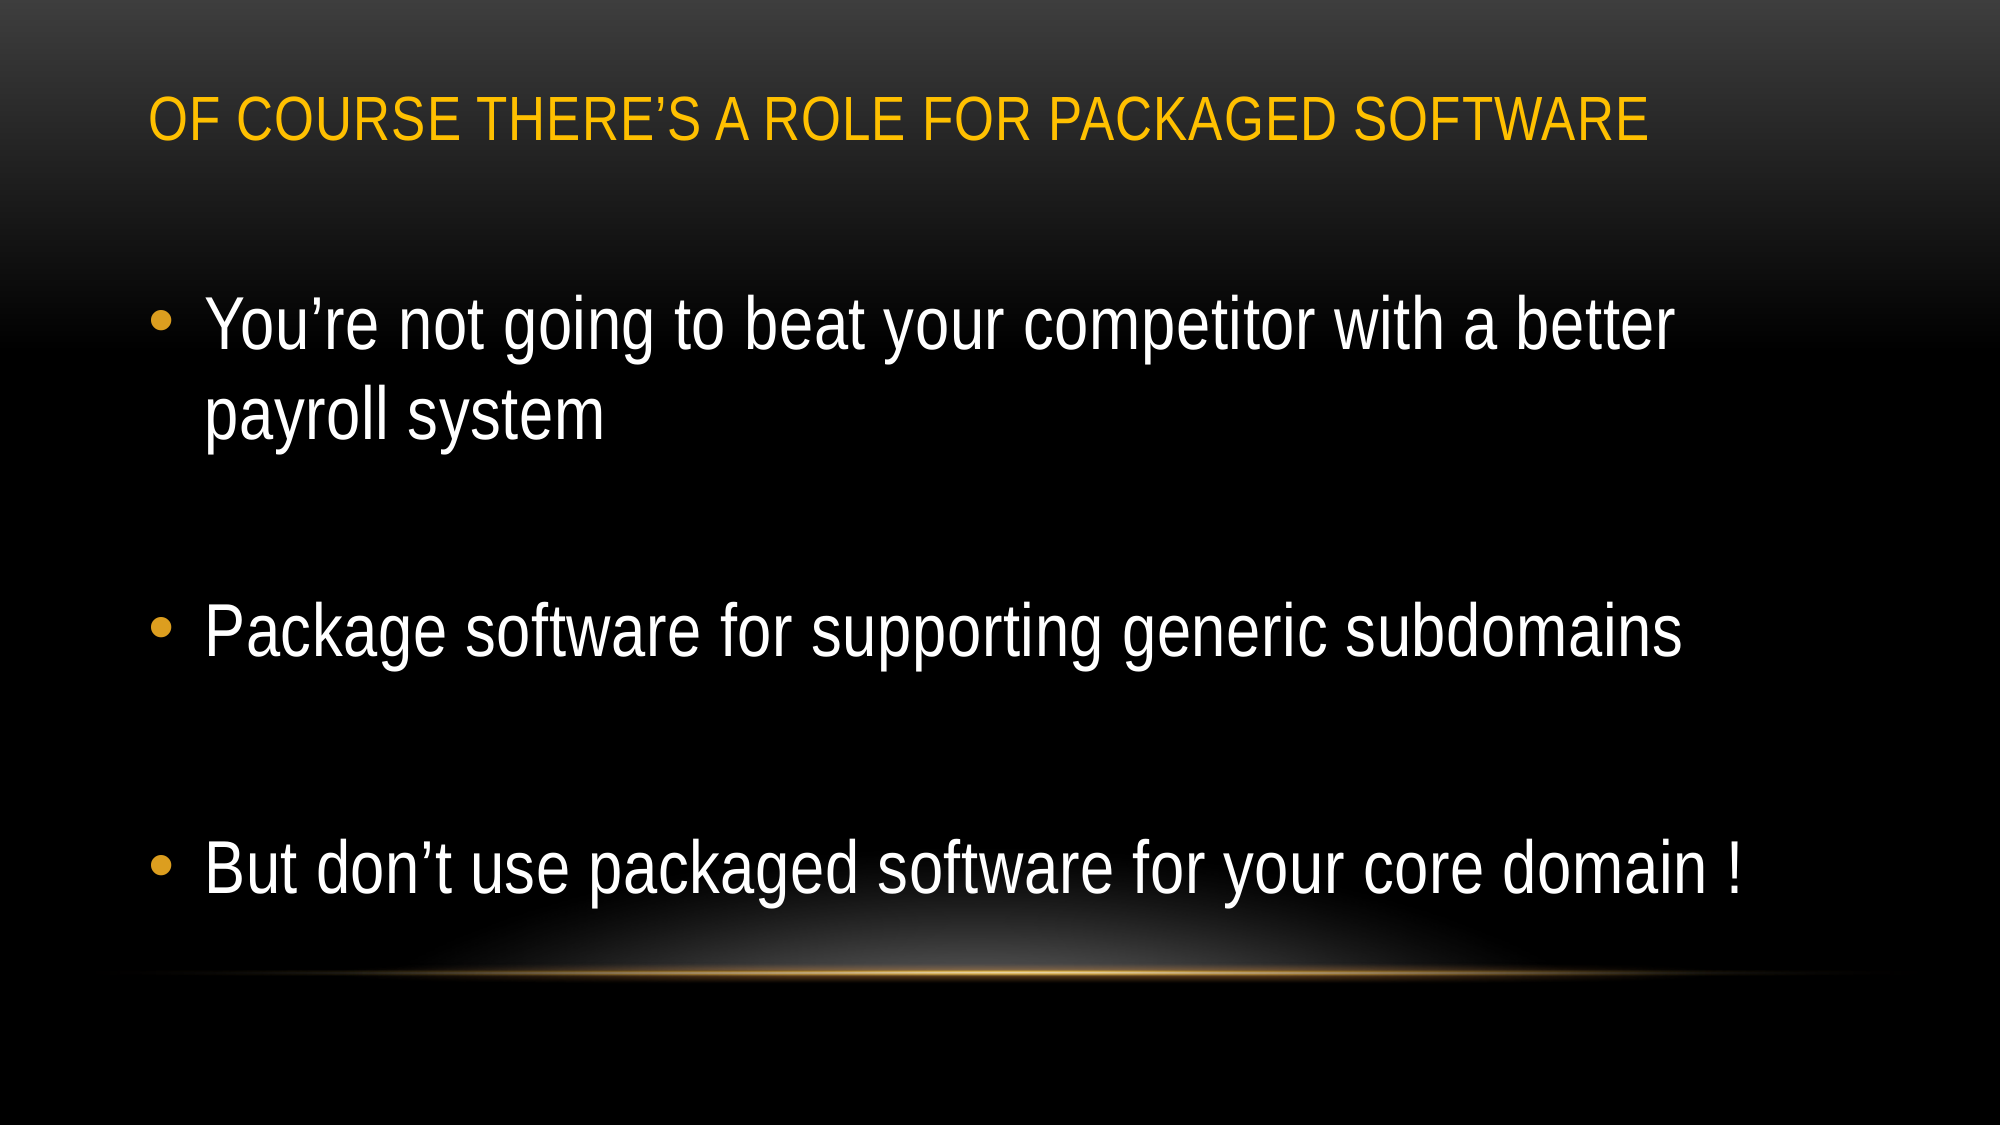

# OF COURSE There’s a role for packaged software

You’re not going to beat your competitor with a better payroll system

Package software for supporting generic subdomains

But don’t use packaged software for your core domain !